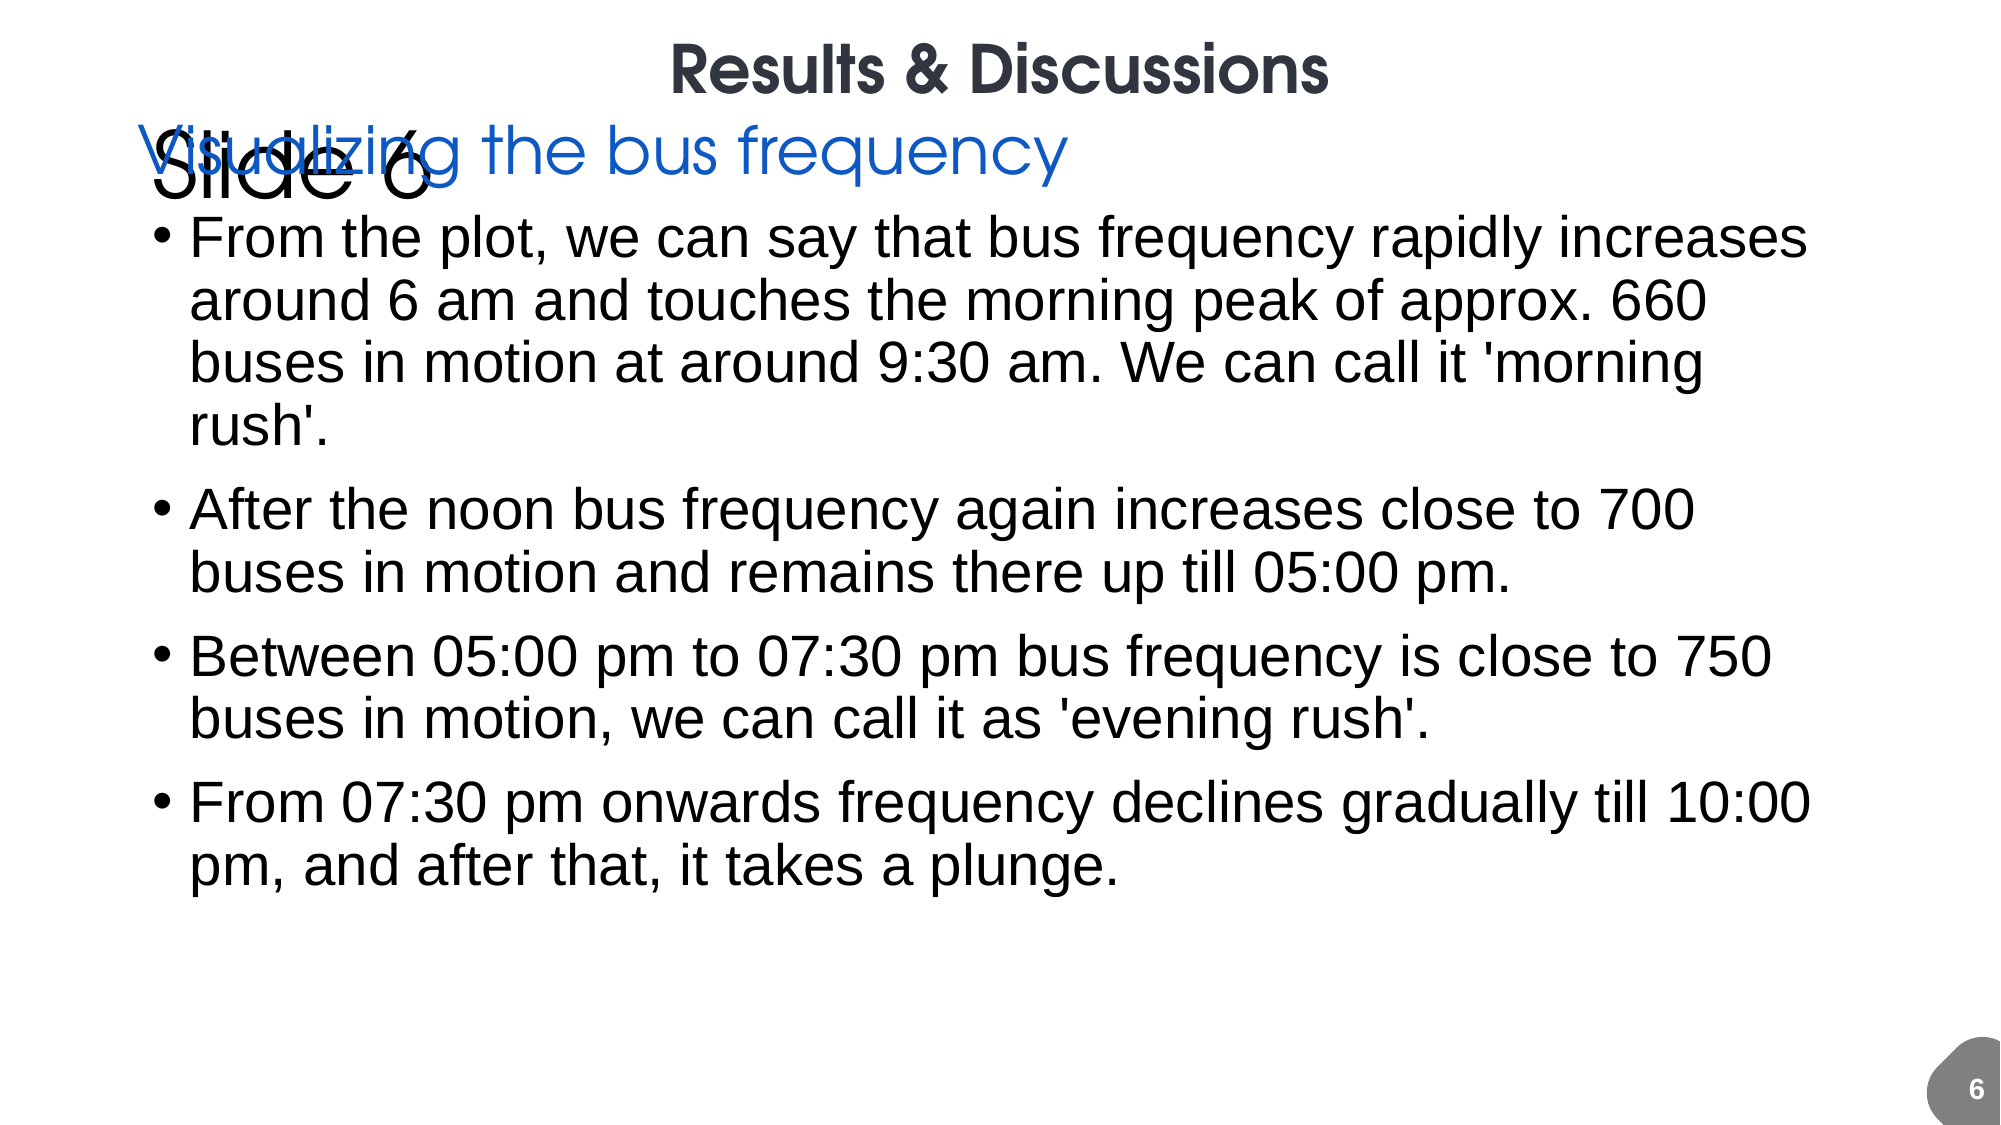

Results & Discussions
# Slide 6
Visualizing the bus frequency
From the plot, we can say that bus frequency rapidly increases around 6 am and touches the morning peak of approx. 660 buses in motion at around 9:30 am. We can call it 'morning rush'.
After the noon bus frequency again increases close to 700 buses in motion and remains there up till 05:00 pm.
Between 05:00 pm to 07:30 pm bus frequency is close to 750 buses in motion, we can call it as 'evening rush'.
From 07:30 pm onwards frequency declines gradually till 10:00 pm, and after that, it takes a plunge.

6